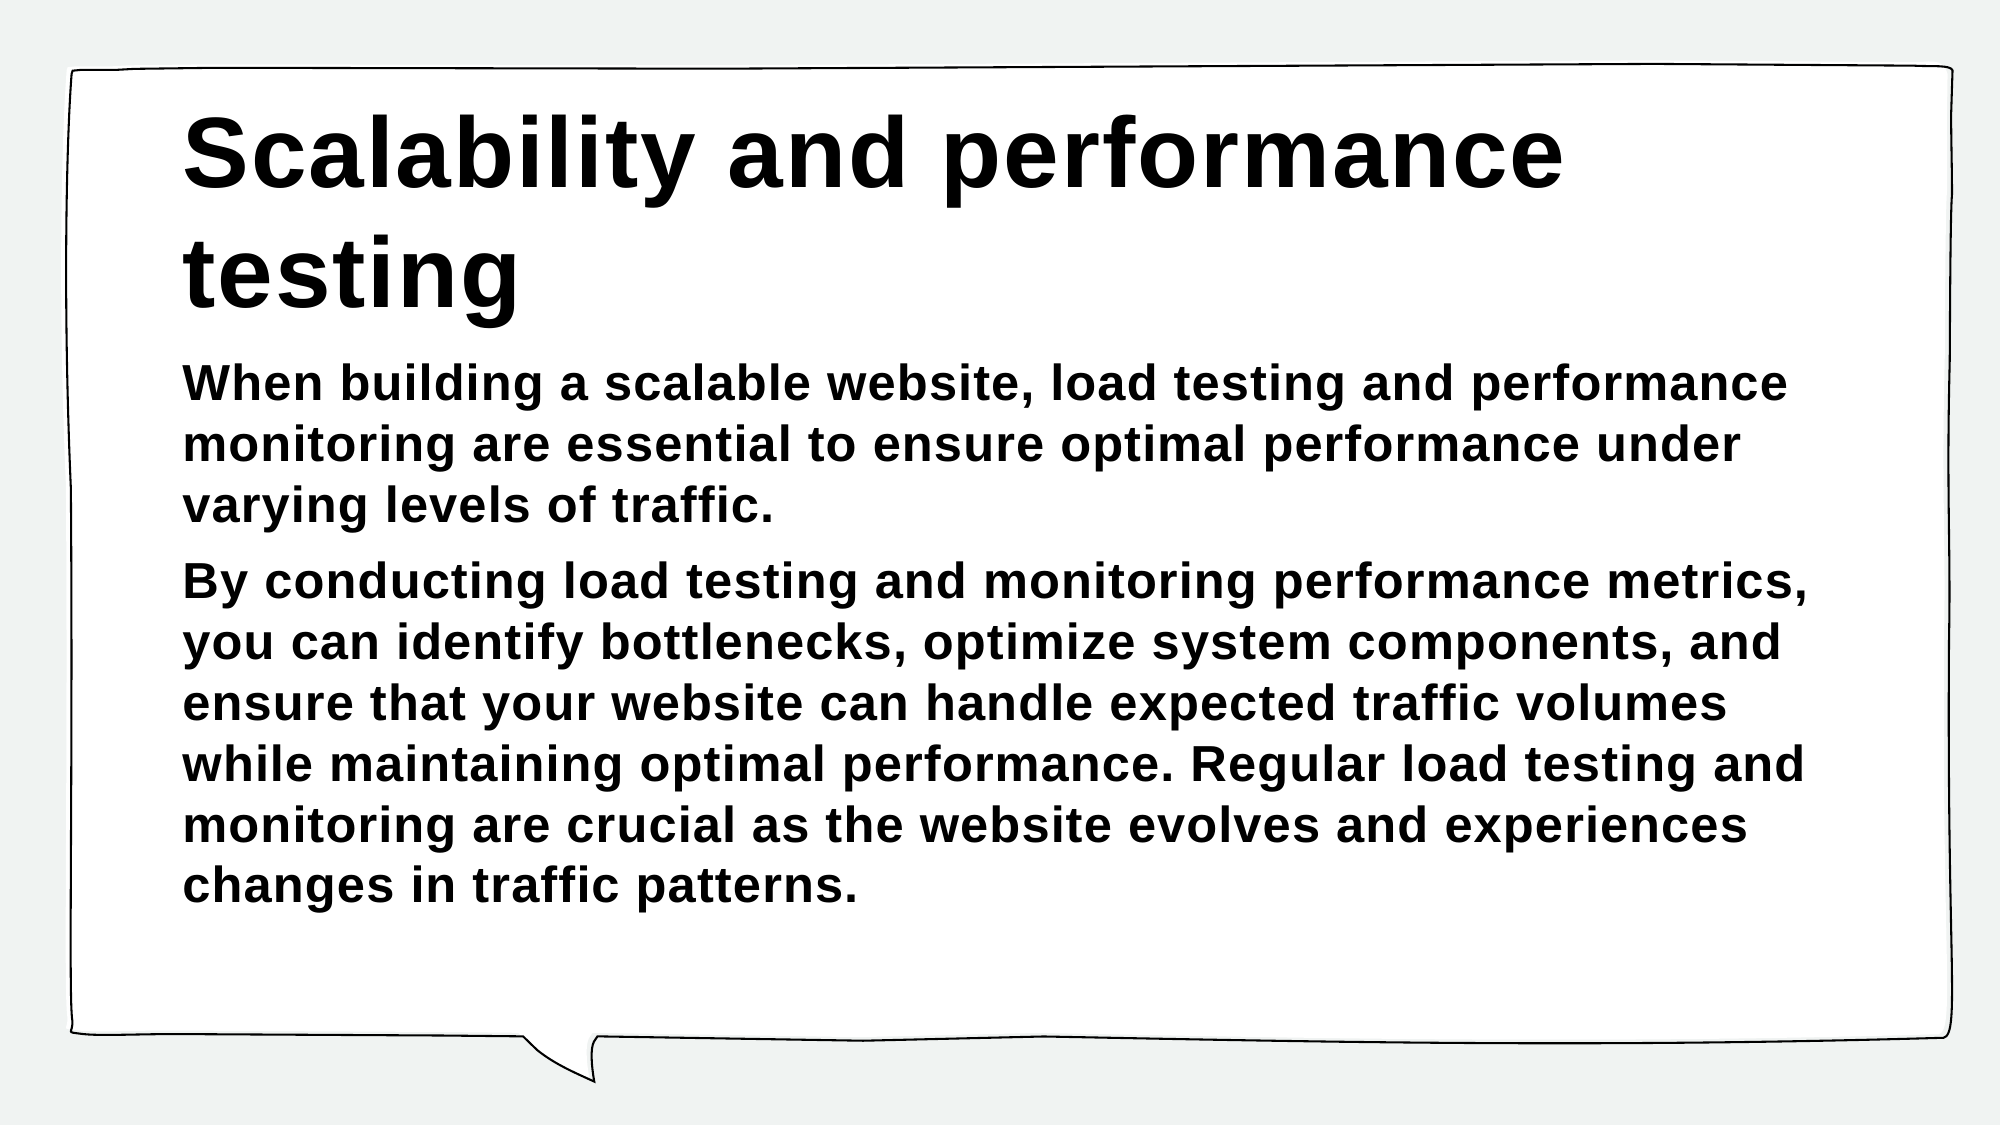

# Scalability and performance testing
When building a scalable website, load testing and performance monitoring are essential to ensure optimal performance under varying levels of traffic.
By conducting load testing and monitoring performance metrics, you can identify bottlenecks, optimize system components, and ensure that your website can handle expected traffic volumes while maintaining optimal performance. Regular load testing and monitoring are crucial as the website evolves and experiences changes in traffic patterns.